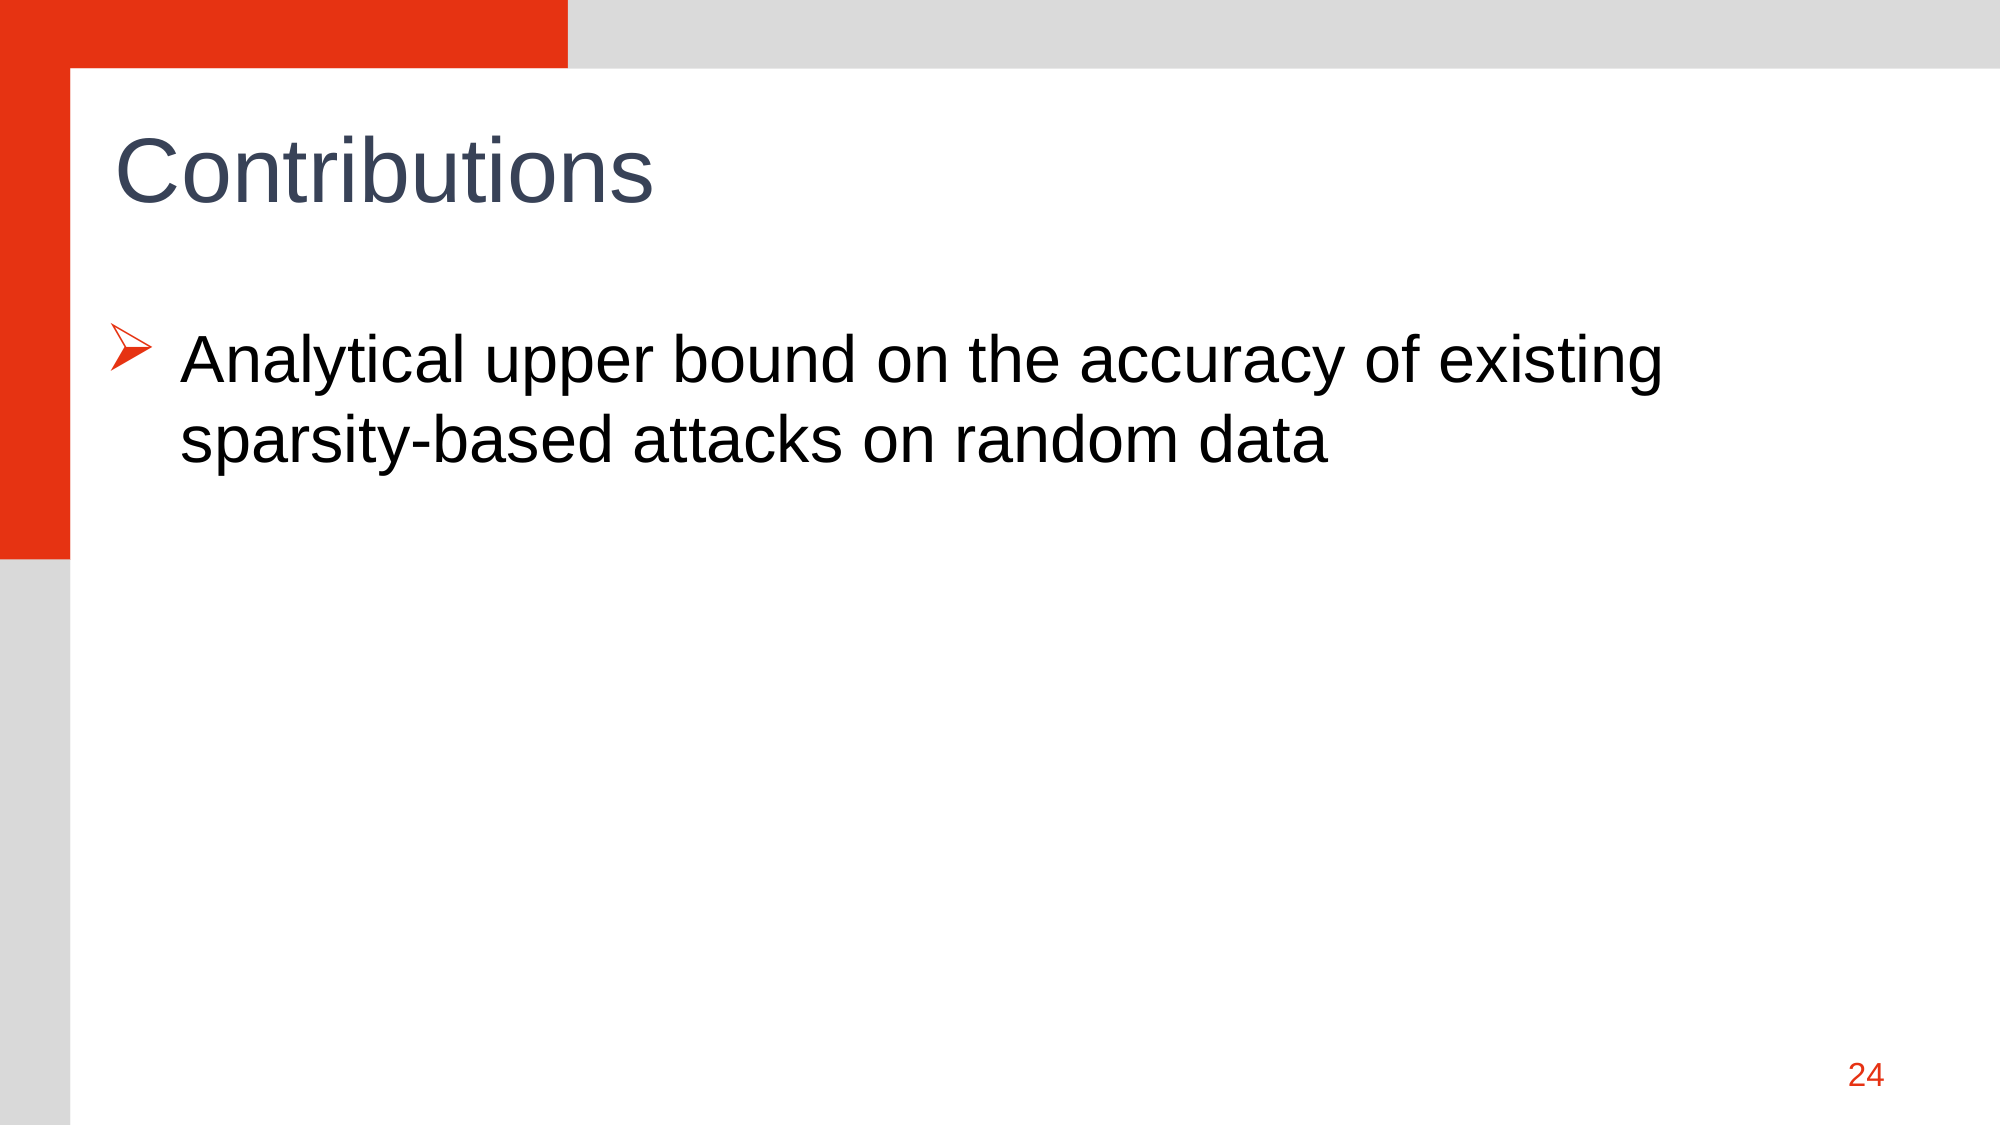

# Contributions
Analytical upper bound on the accuracy of existing sparsity-based attacks on random data

24